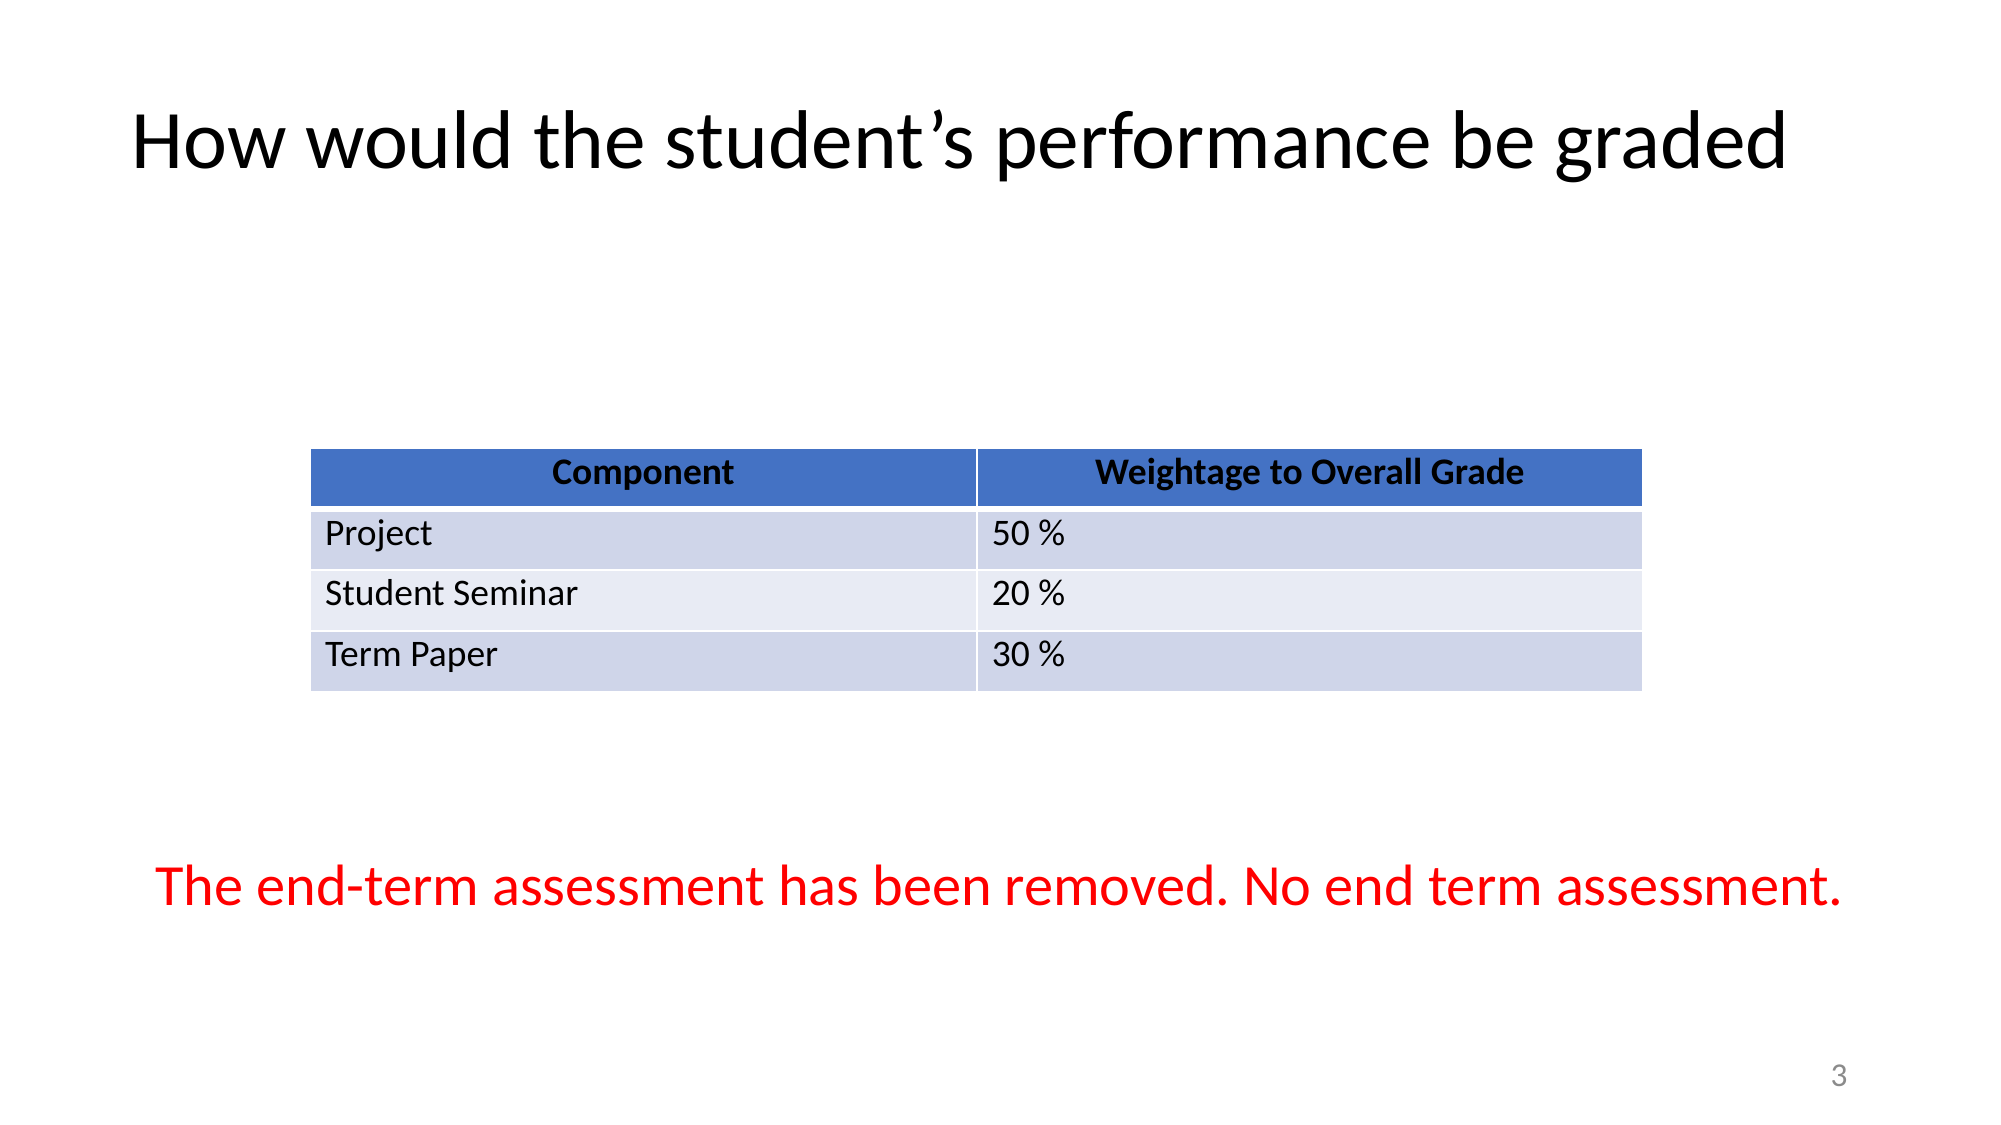

# How would the student’s performance be graded

| Component | Weightage to Overall Grade |
| --- | --- |
| Project | 50 % |
| Student Seminar | 20 % |
| Term Paper | 30 % |
The end-term assessment has been removed. No end term assessment.

3